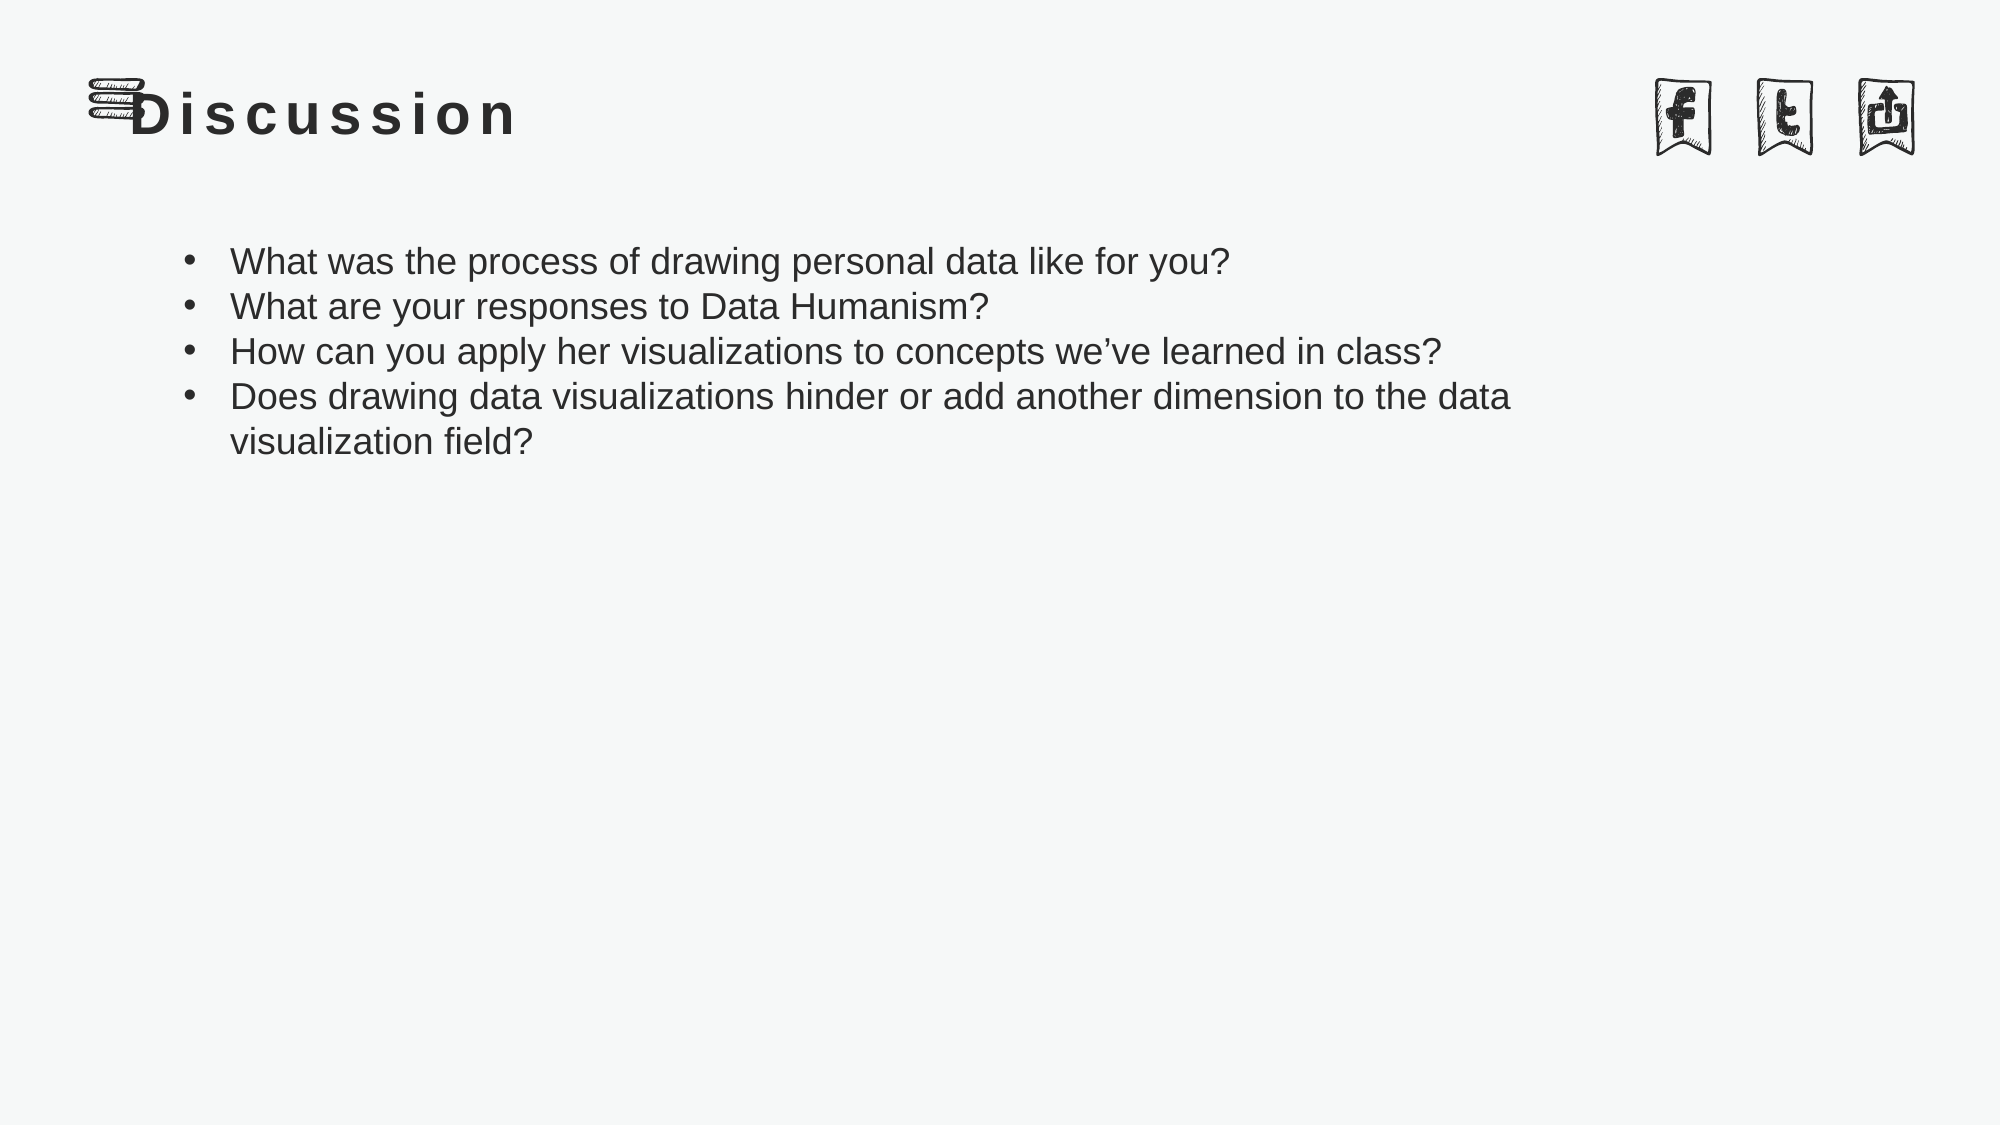

Discussion
What was the process of drawing personal data like for you?
What are your responses to Data Humanism?
How can you apply her visualizations to concepts we’ve learned in class?
Does drawing data visualizations hinder or add another dimension to the data visualization field?